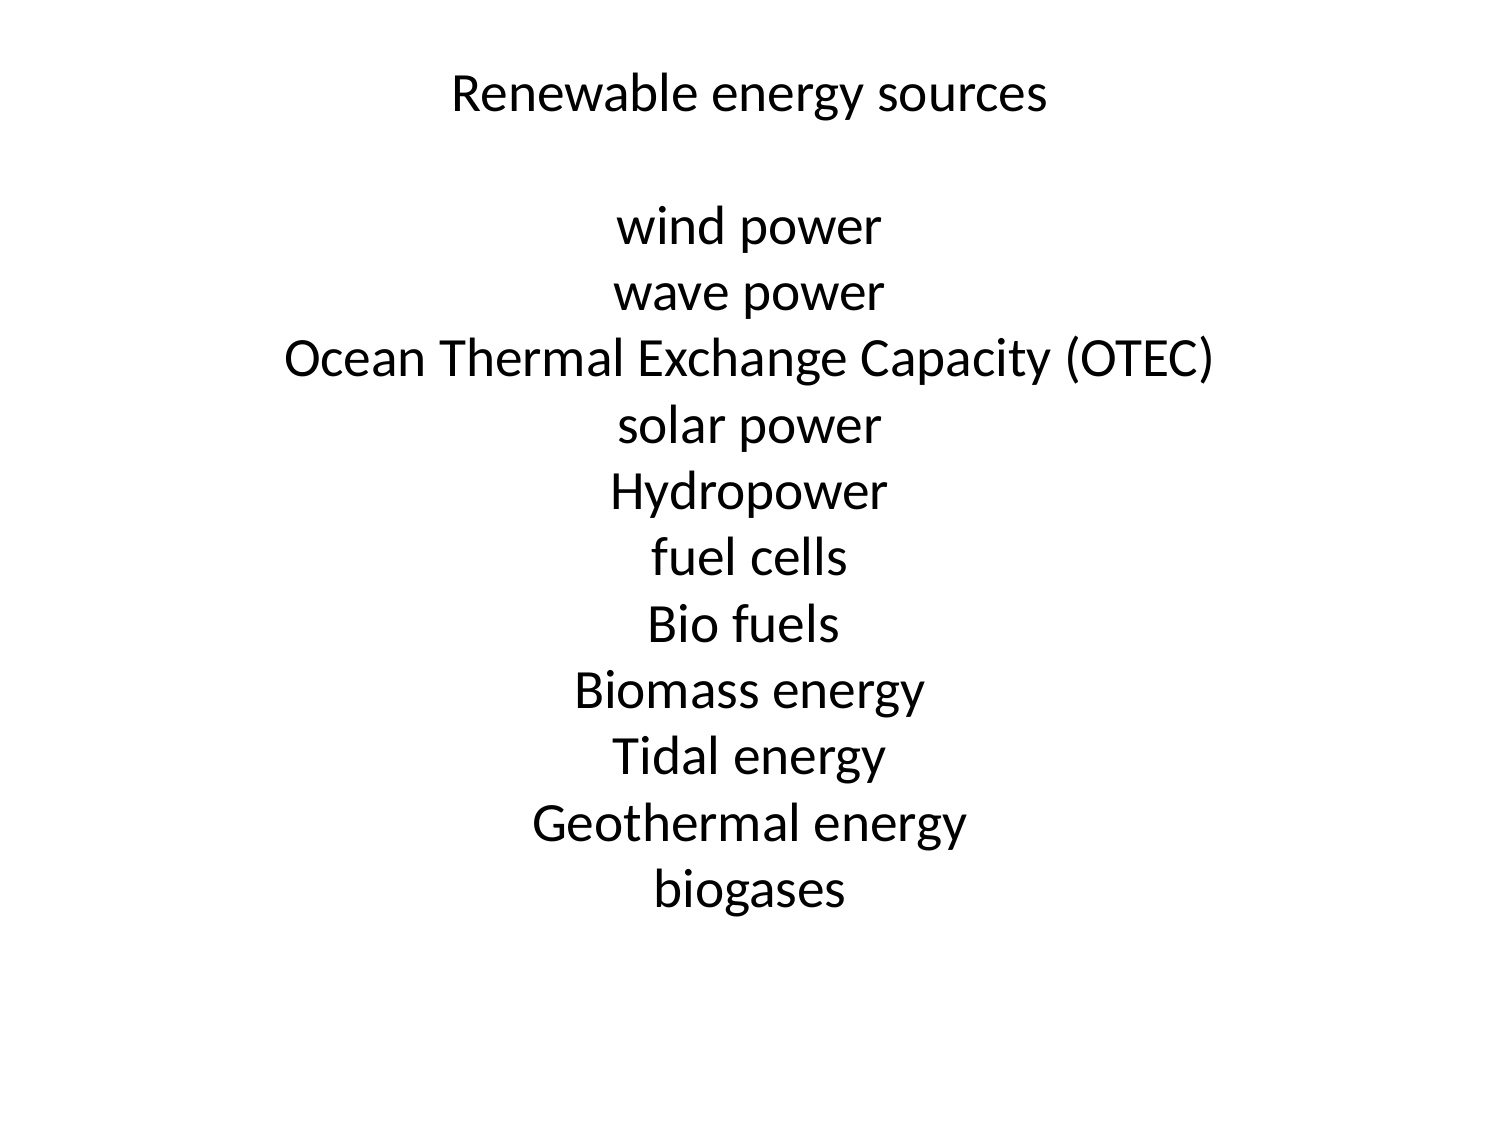

# Renewable energy sources wind power wave power Ocean Thermal Exchange Capacity (OTEC) solar power Hydropower fuel cells Bio fuels Biomass energy Tidal energy Geothermal energy biogases